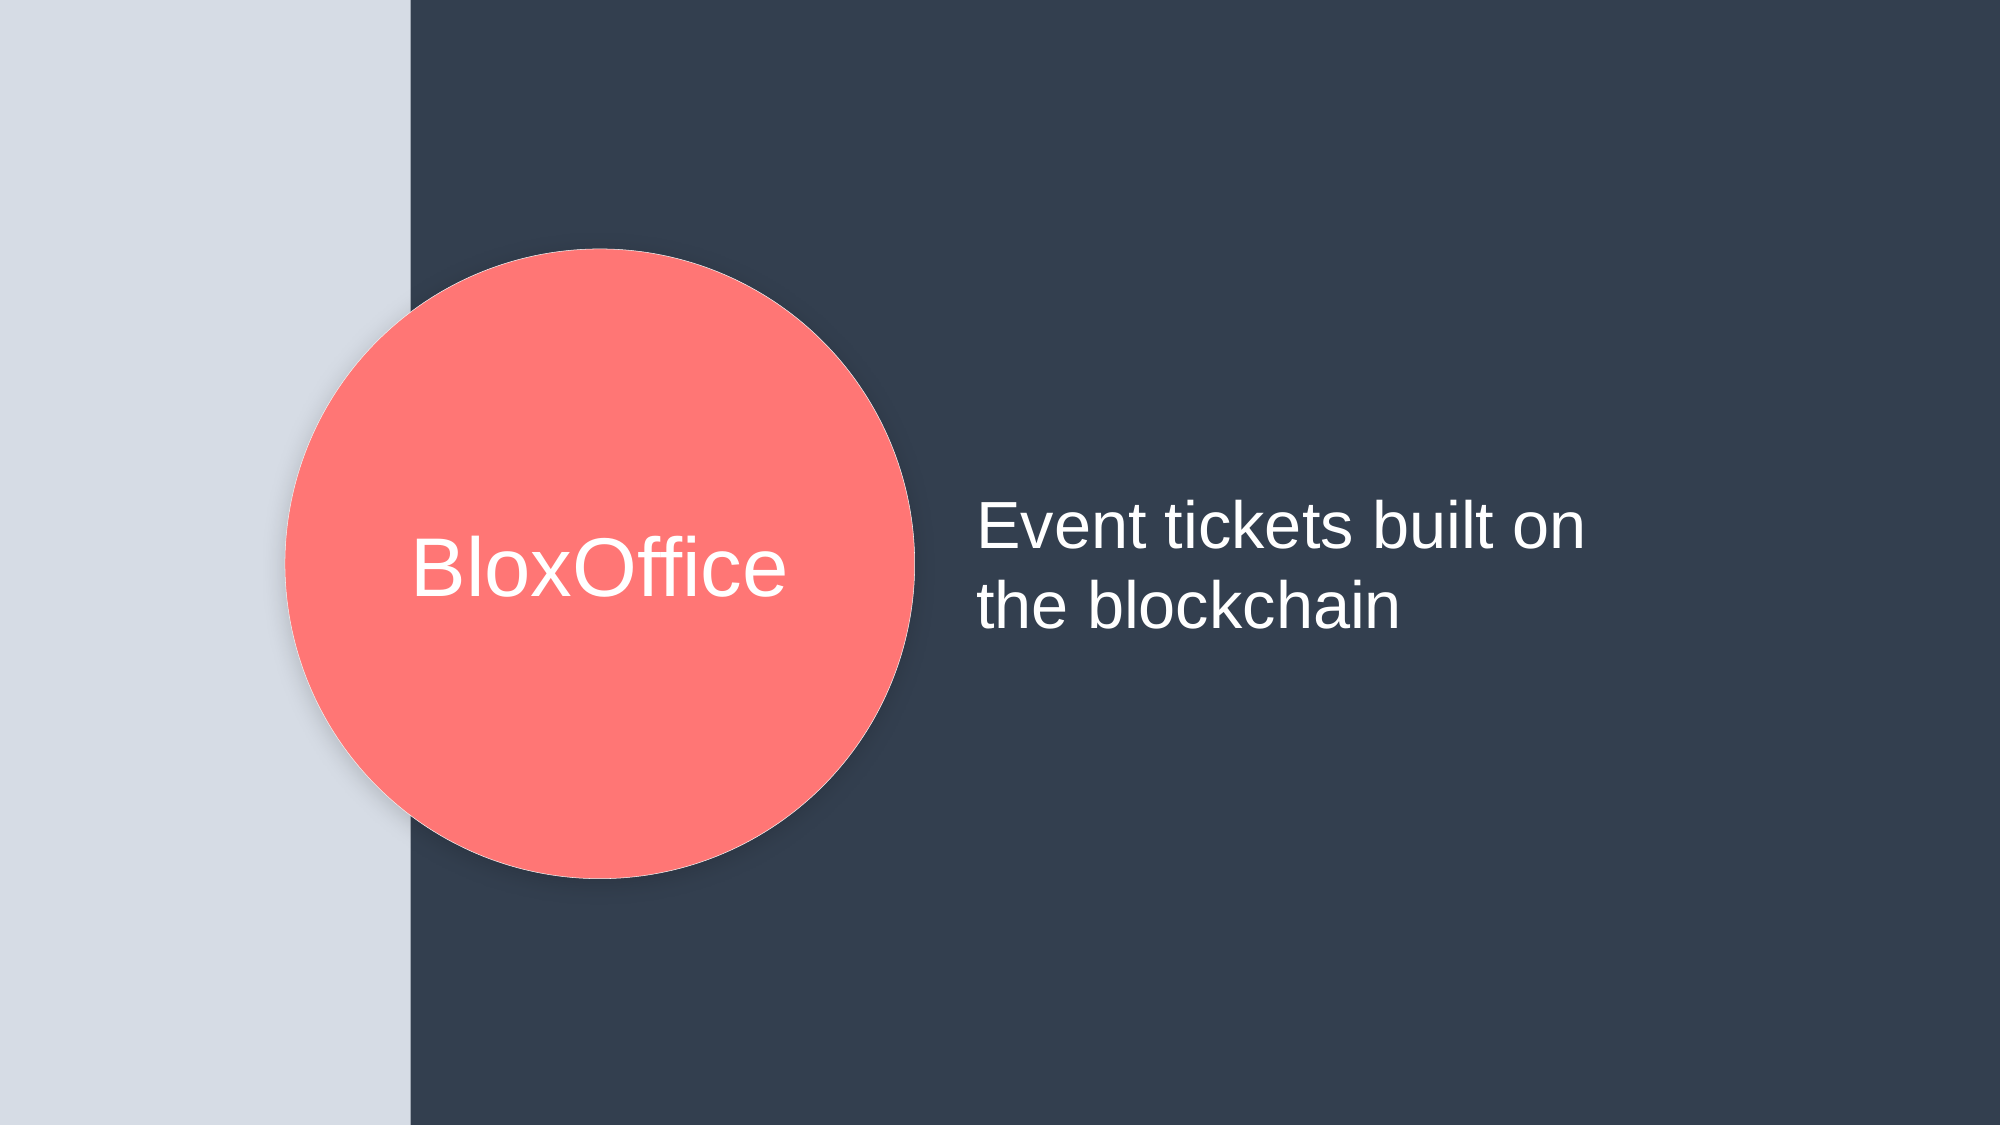

Event tickets built on the blockchain
BloxOffice